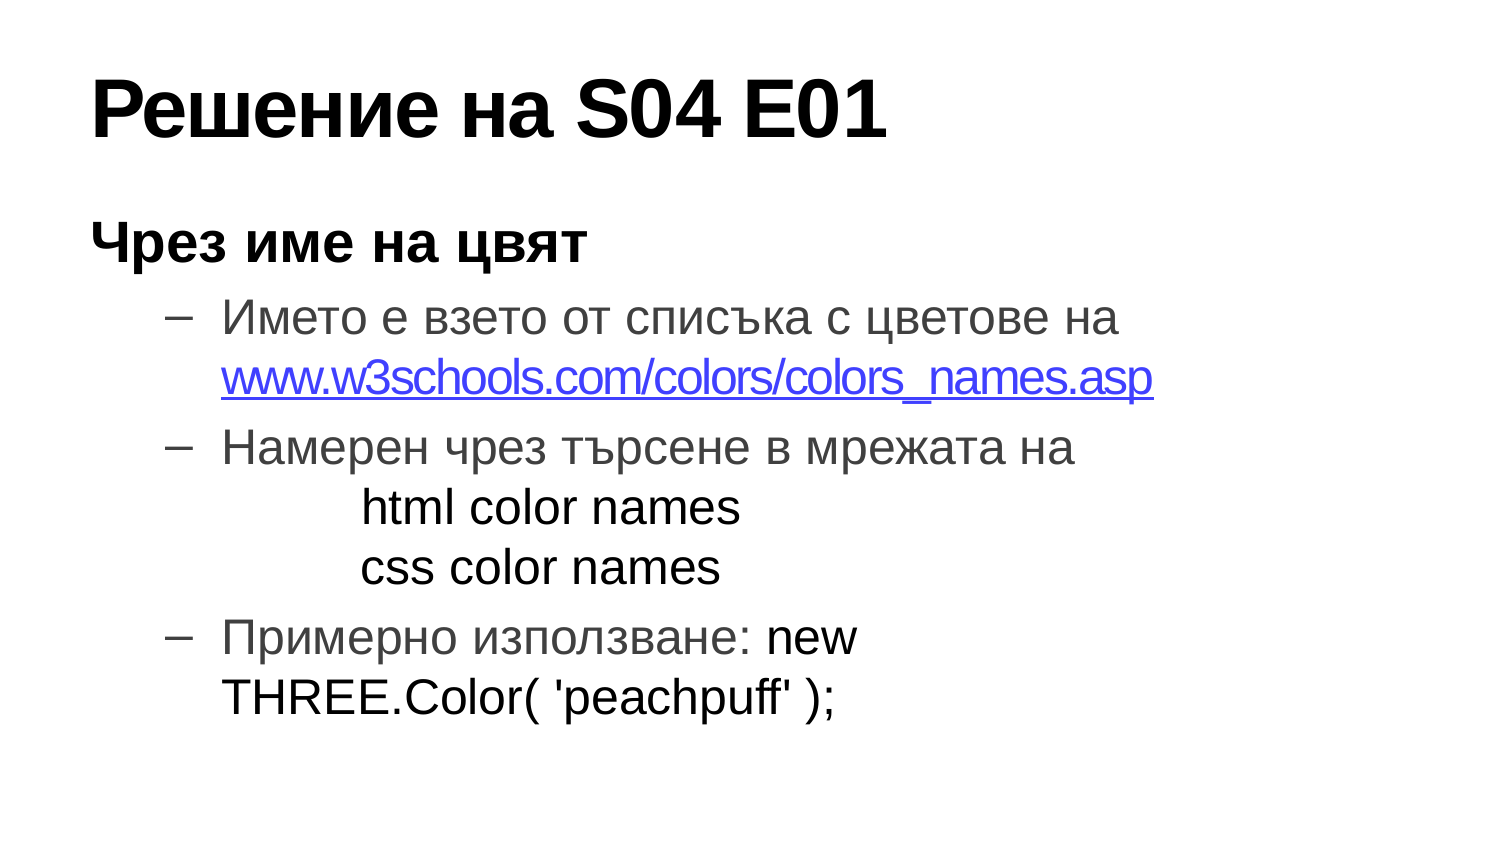

# Решение на S04 E01
Чрез име на цвят
Името е взето от списъка с цветове на www.w3schools.com/colors/colors_names.asp
Намерен чрез търсене в мрежата на
          html color names
          css color names
Примерно използване: new THREE.Color( 'peachpuff' );